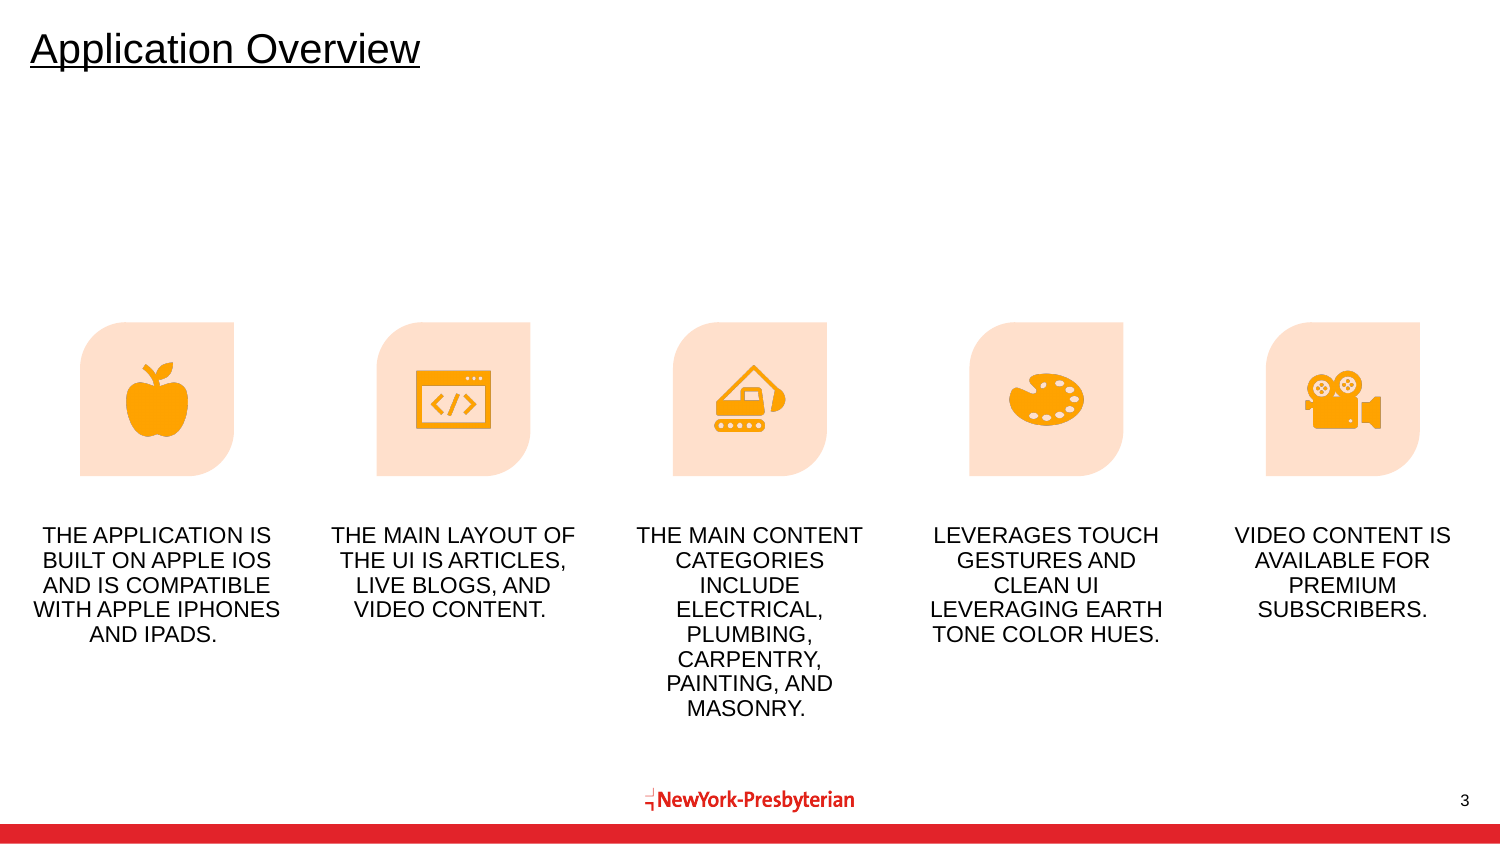

# Application Overview
The application is built on Apple IOS and is compatible with Apple iPhones and iPads.
The main layout of the UI is articles, Live Blogs, and Video Content.
The main content categories include electrical, plumbing, carpentry, painting, and masonry.
Leverages touch gestures and clean UI leveraging earth tone color hues.
Video content is available for premium subscribers.